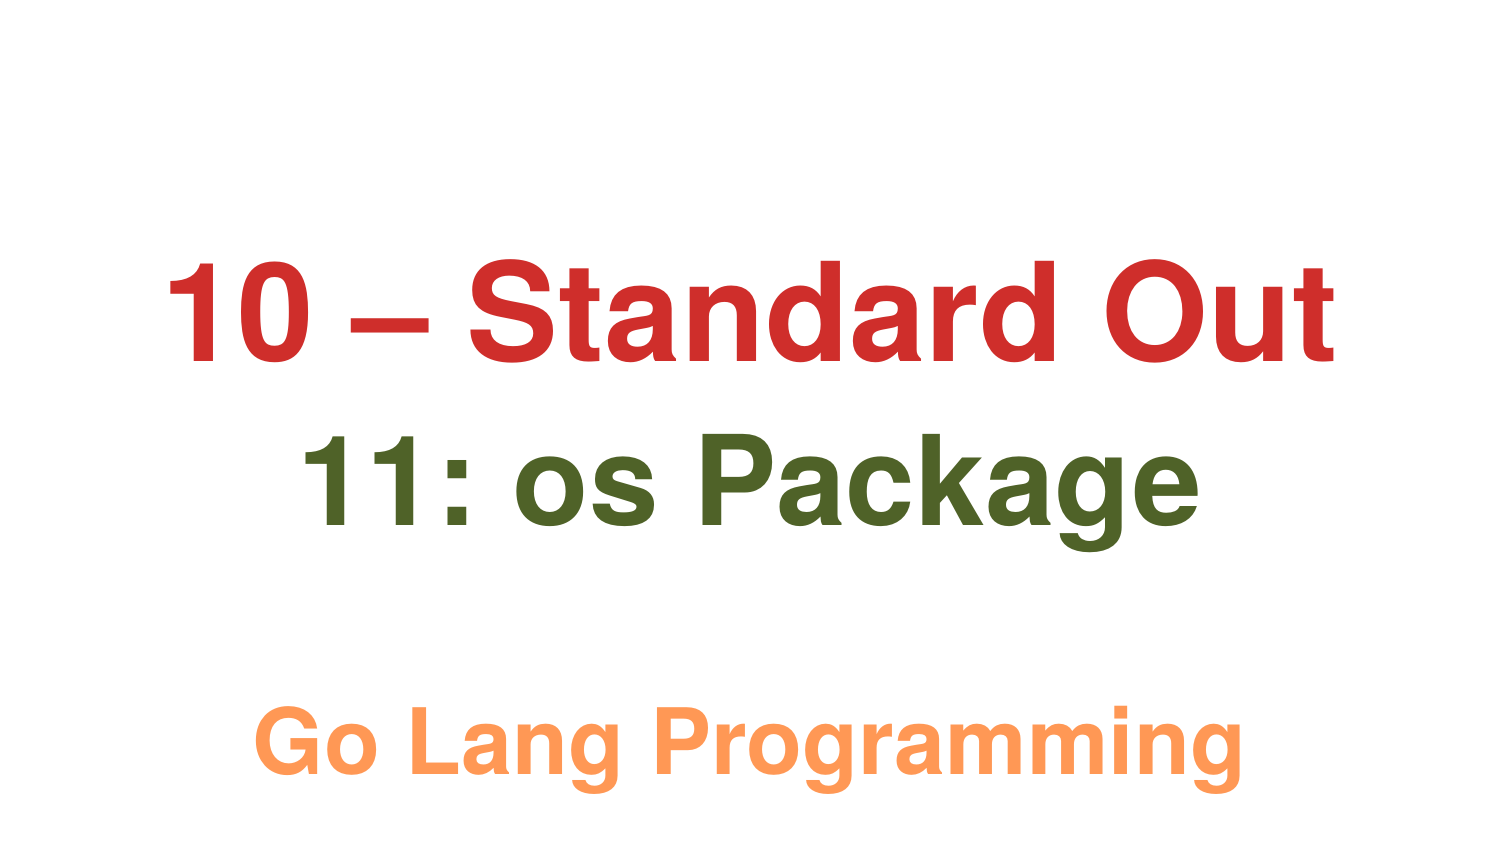

10 – Standard Out
11: os Package
Go Lang Programming